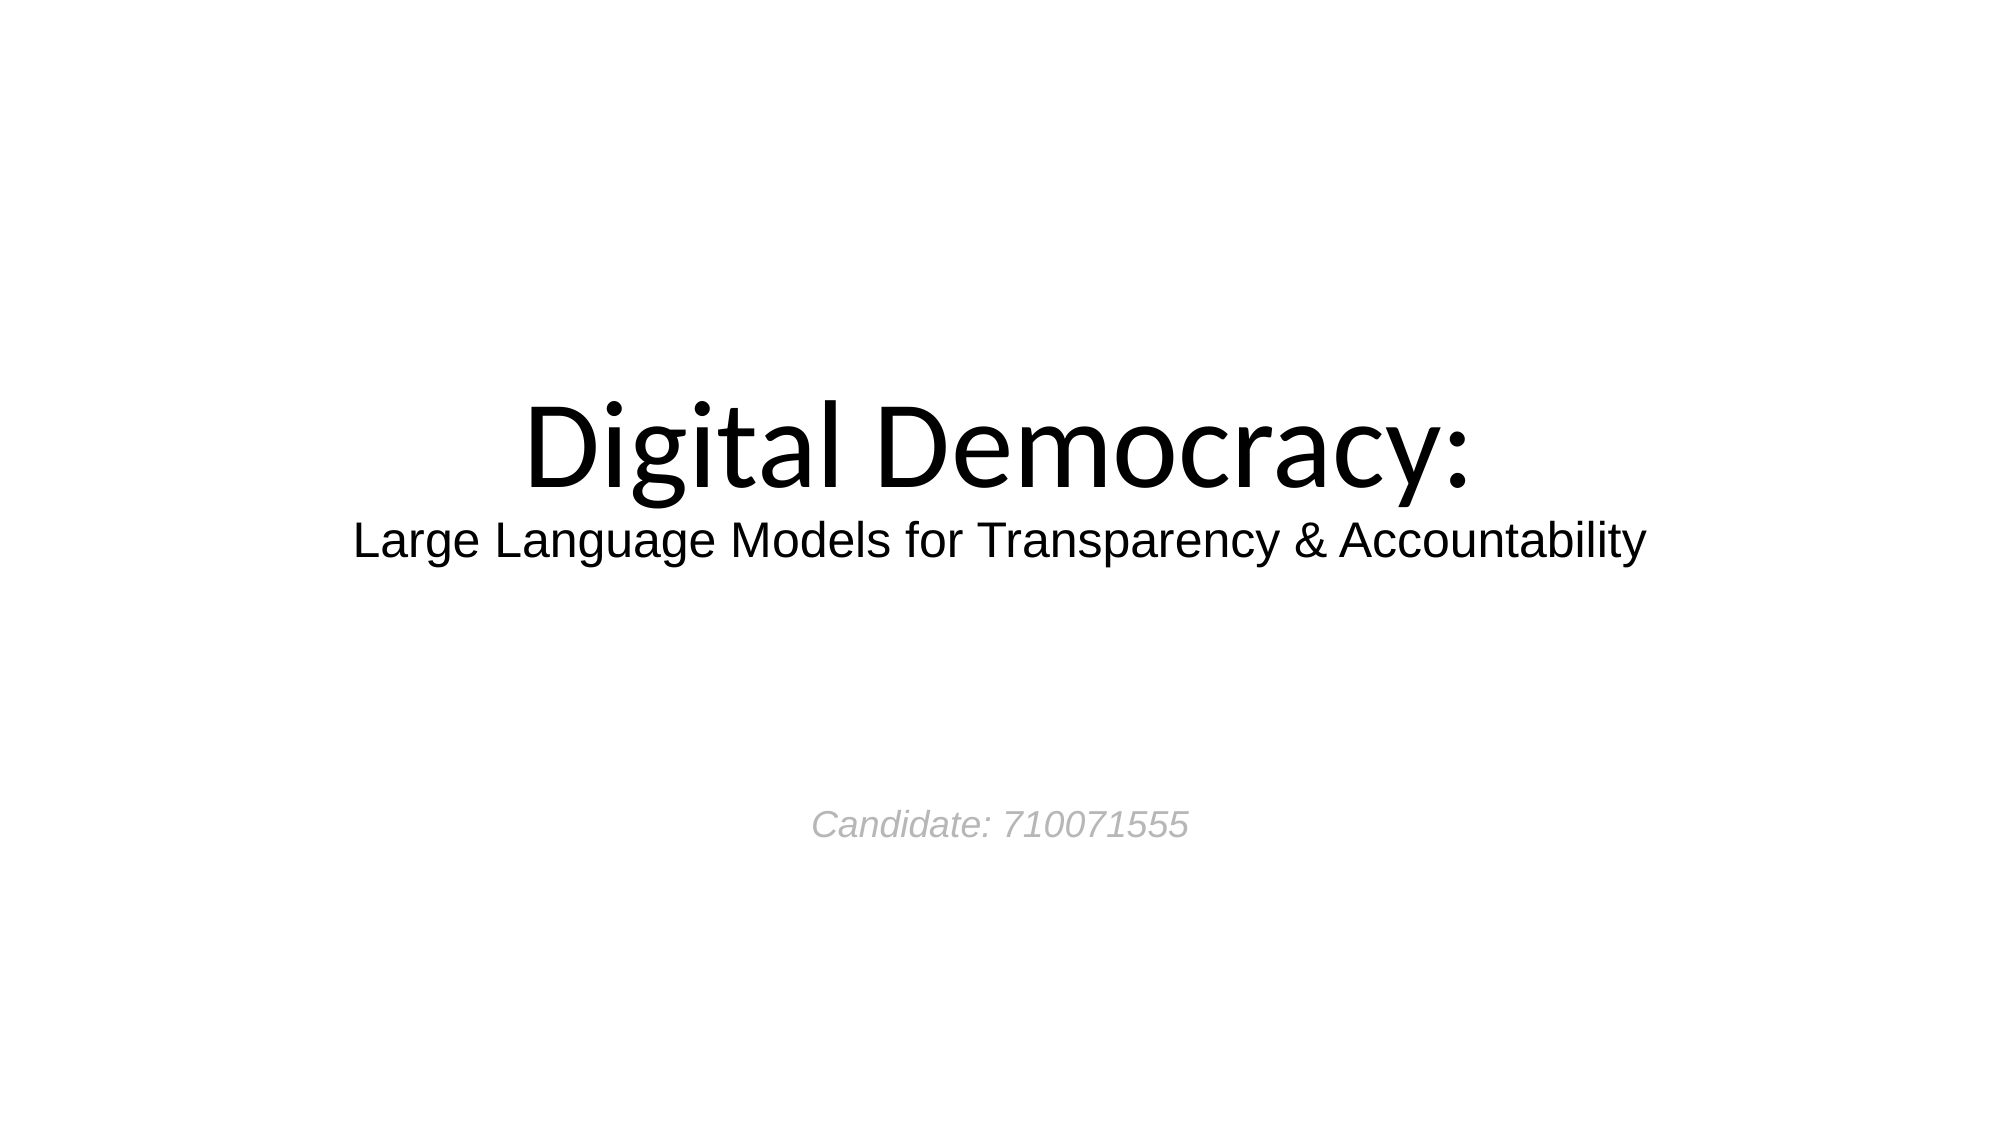

# Digital Democracy: Large Language Models for Transparency & Accountability

Candidate: 710071555